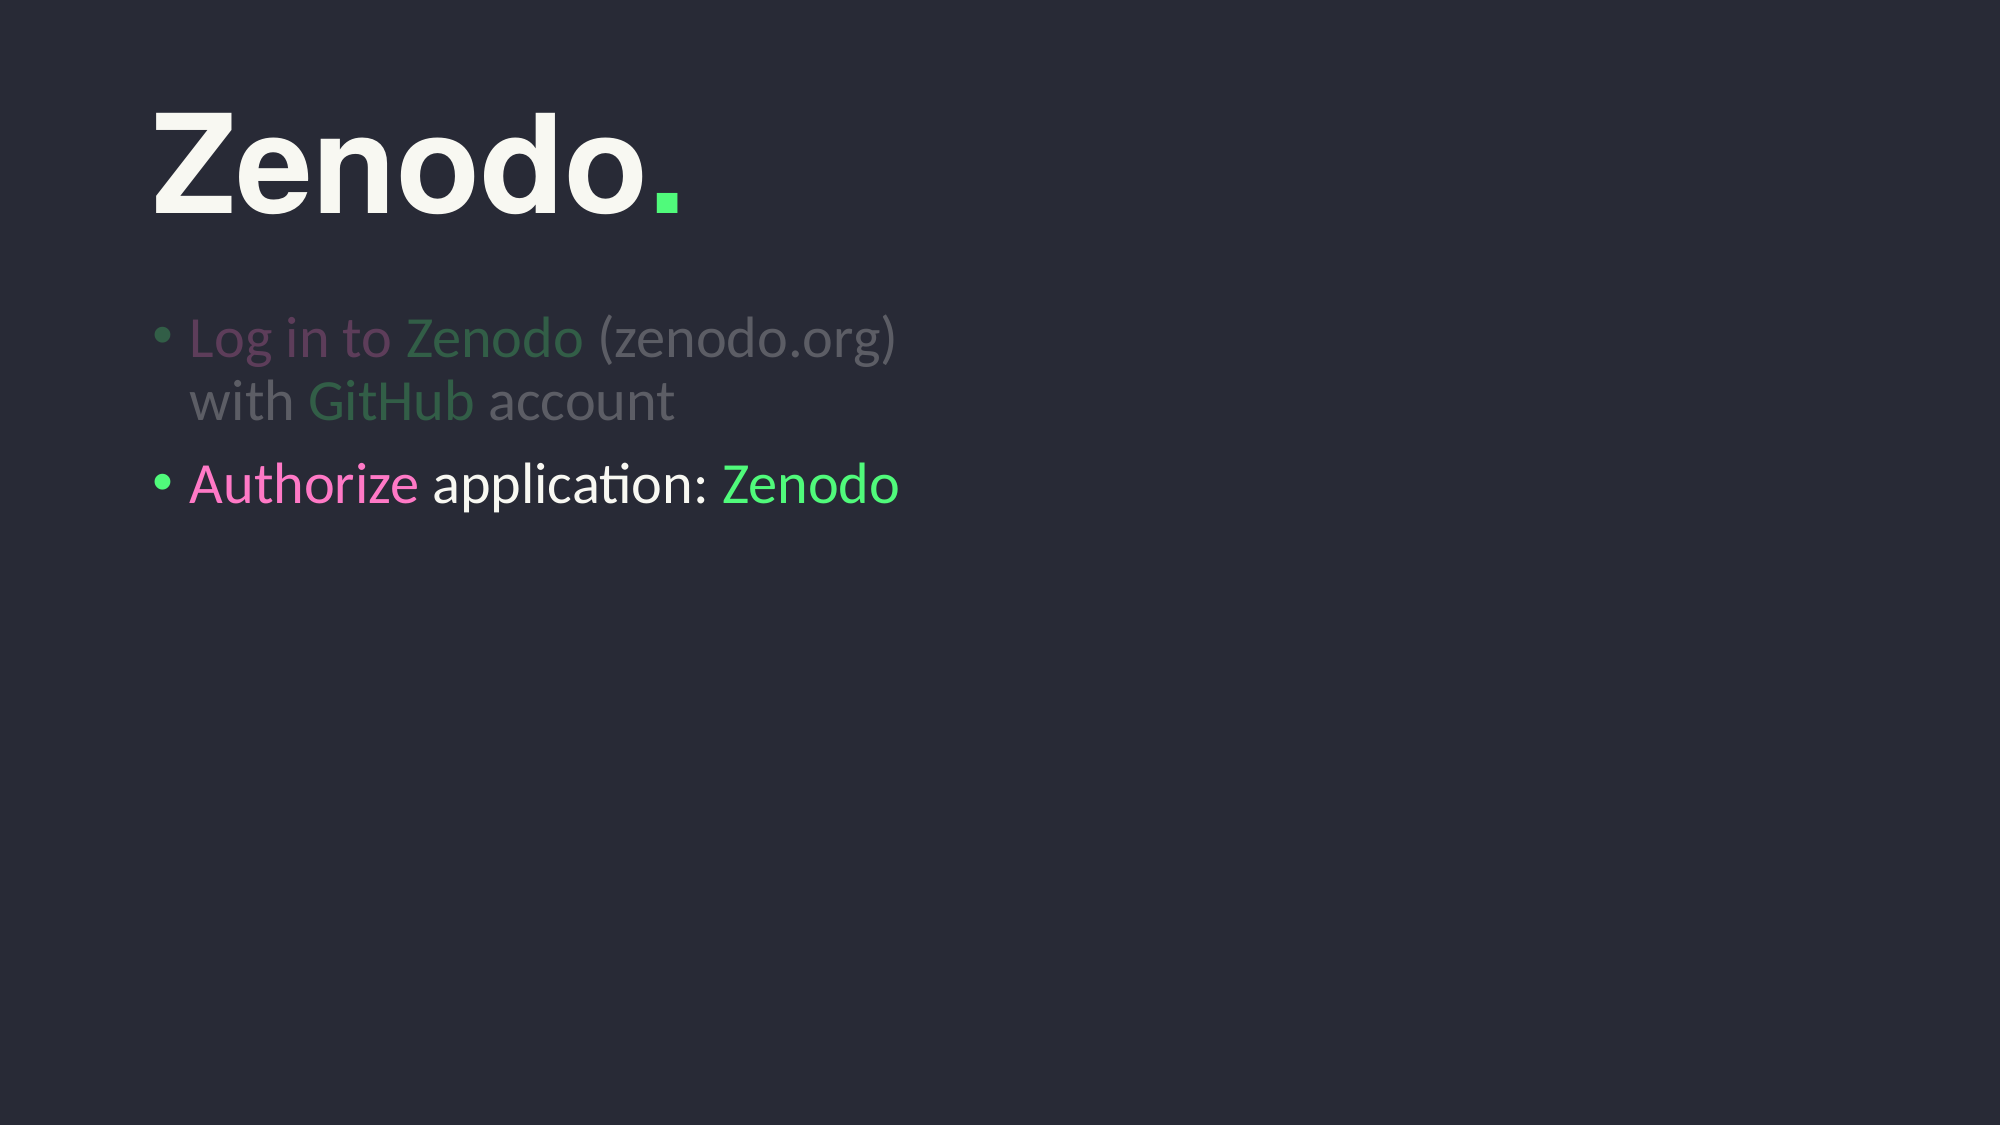

# Zenodo.
Log in to Zenodo (zenodo.org) with GitHub account
Authorize application: Zenodo